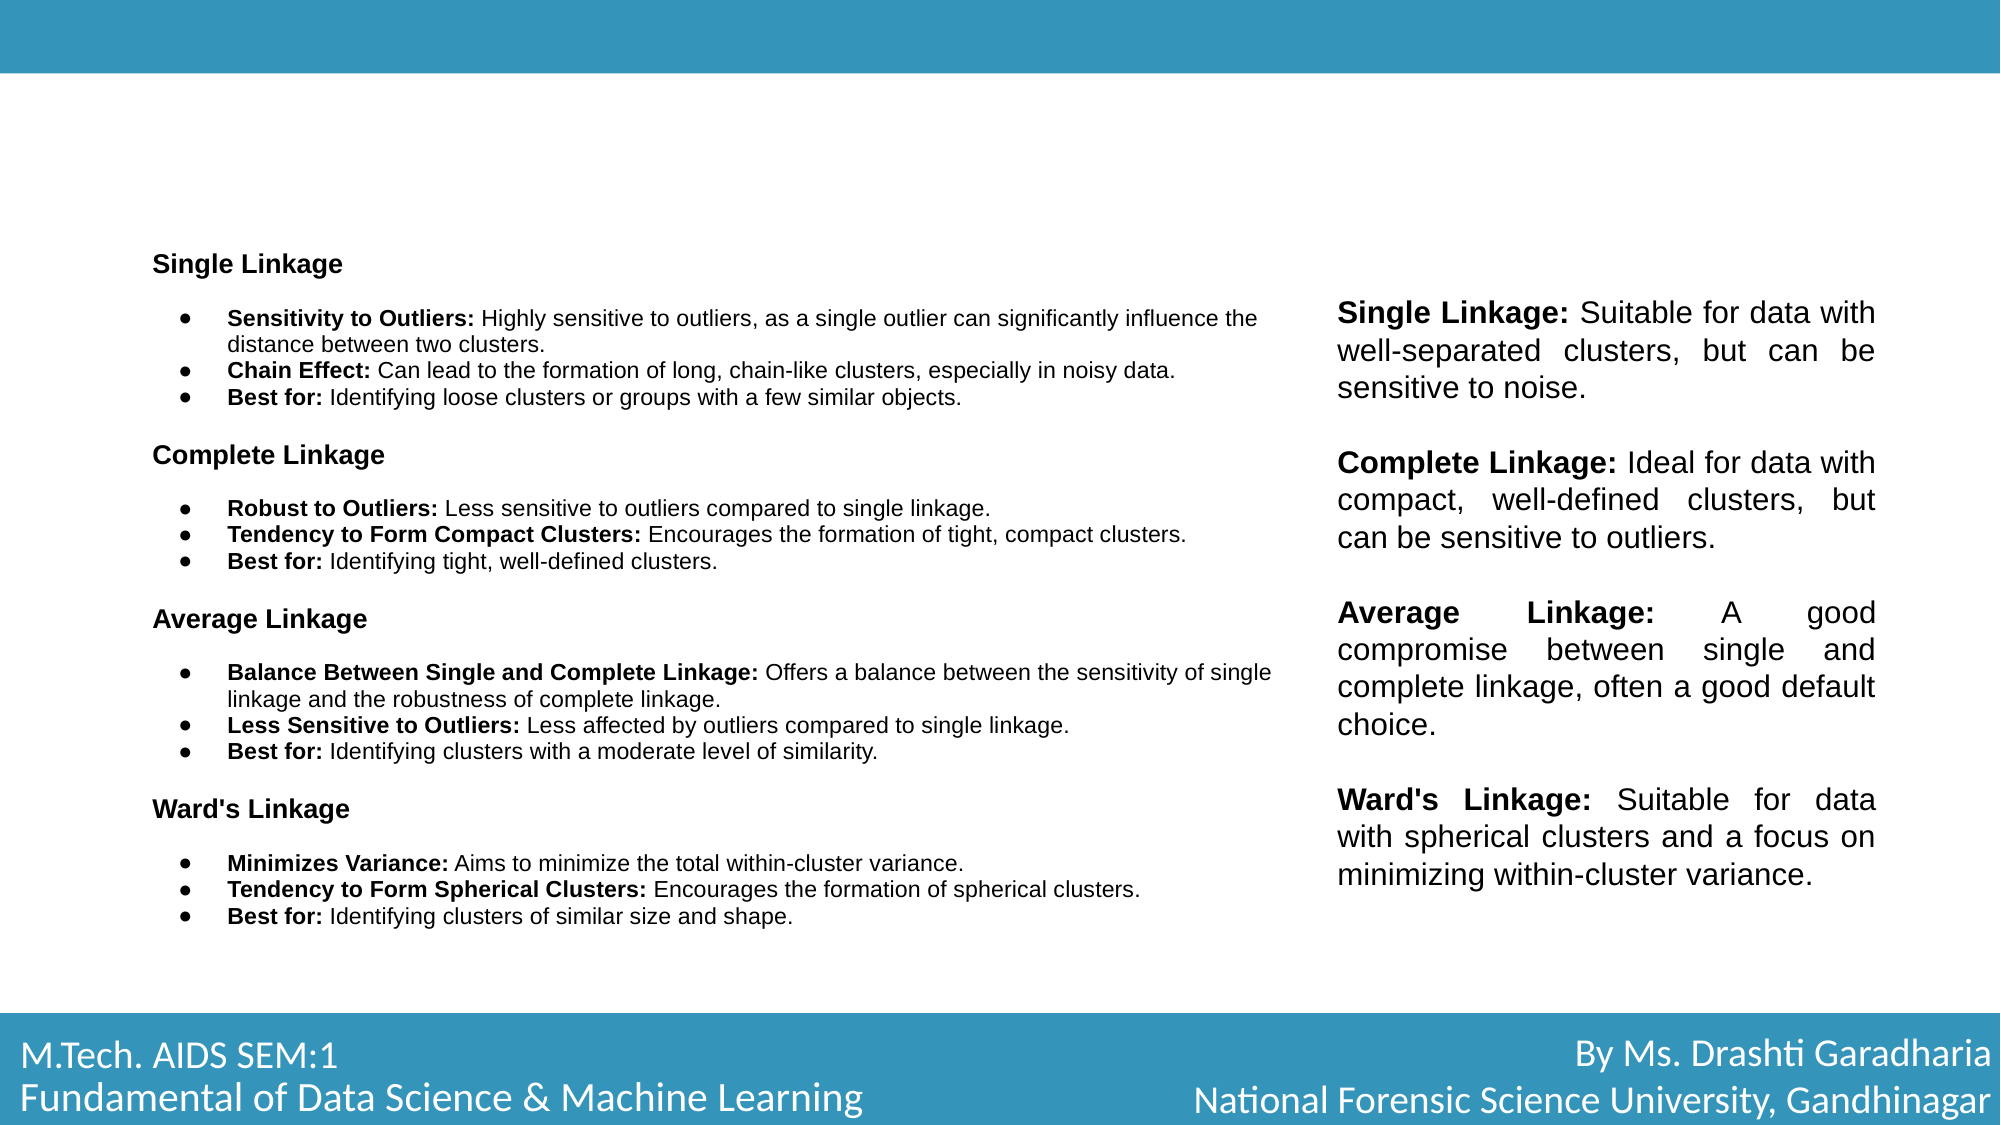

#
Single Linkage
Sensitivity to Outliers: Highly sensitive to outliers, as a single outlier can significantly influence the distance between two clusters.
Chain Effect: Can lead to the formation of long, chain-like clusters, especially in noisy data.
Best for: Identifying loose clusters or groups with a few similar objects.
Complete Linkage
Robust to Outliers: Less sensitive to outliers compared to single linkage.
Tendency to Form Compact Clusters: Encourages the formation of tight, compact clusters.
Best for: Identifying tight, well-defined clusters.
Average Linkage
Balance Between Single and Complete Linkage: Offers a balance between the sensitivity of single linkage and the robustness of complete linkage.
Less Sensitive to Outliers: Less affected by outliers compared to single linkage.
Best for: Identifying clusters with a moderate level of similarity.
Ward's Linkage
Minimizes Variance: Aims to minimize the total within-cluster variance.
Tendency to Form Spherical Clusters: Encourages the formation of spherical clusters.
Best for: Identifying clusters of similar size and shape.

Single Linkage: Suitable for data with well-separated clusters, but can be sensitive to noise.

Complete Linkage: Ideal for data with compact, well-defined clusters, but can be sensitive to outliers.

Average Linkage: A good compromise between single and complete linkage, often a good default choice.

Ward's Linkage: Suitable for data with spherical clusters and a focus on minimizing within-cluster variance.